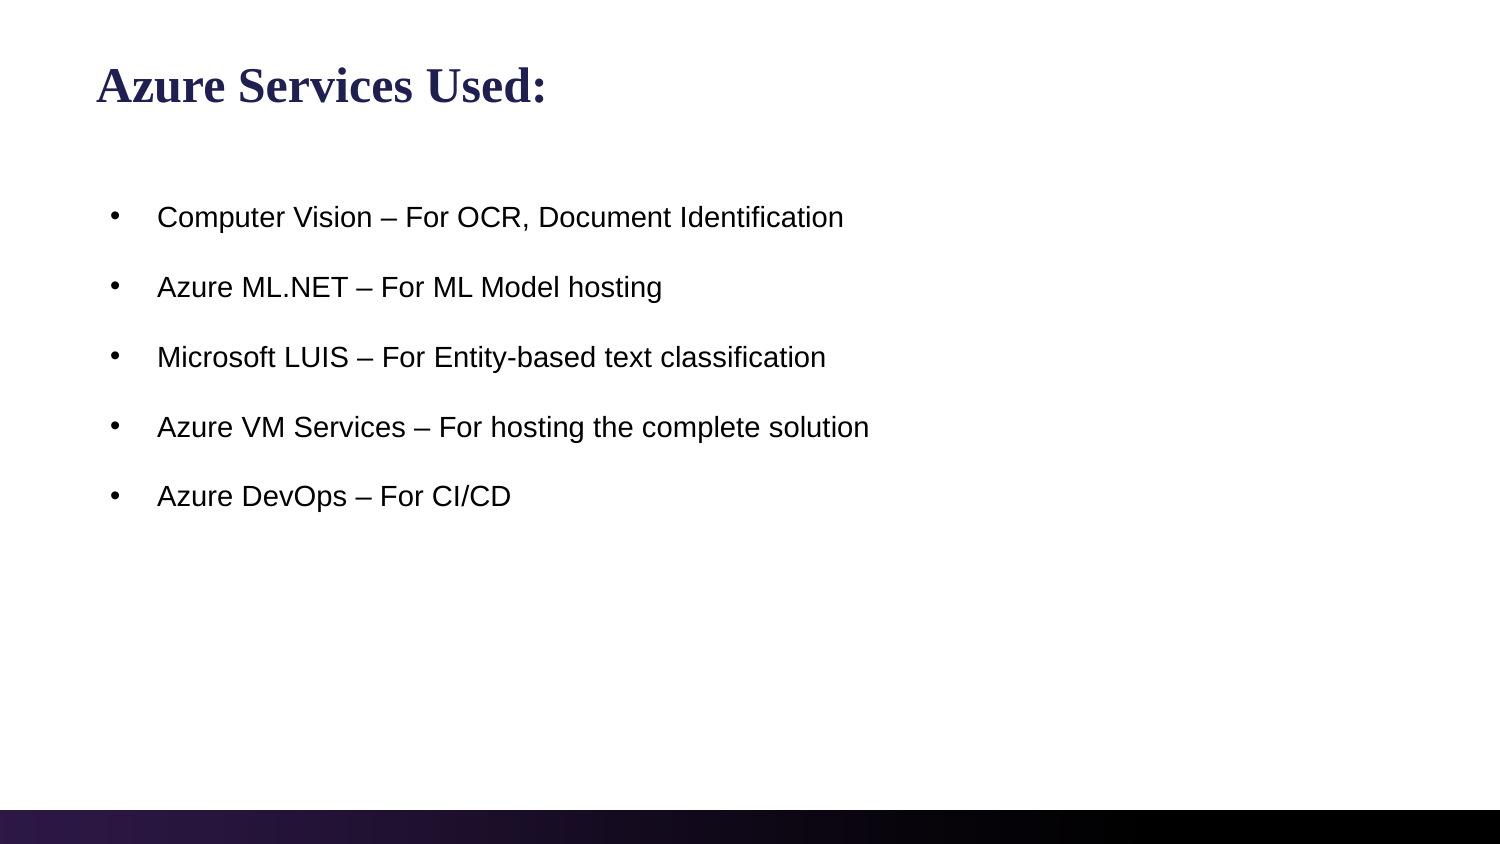

# Azure Services Used:
Computer Vision – For OCR, Document Identification
Azure ML.NET – For ML Model hosting
Microsoft LUIS – For Entity-based text classification
Azure VM Services – For hosting the complete solution
Azure DevOps – For CI/CD